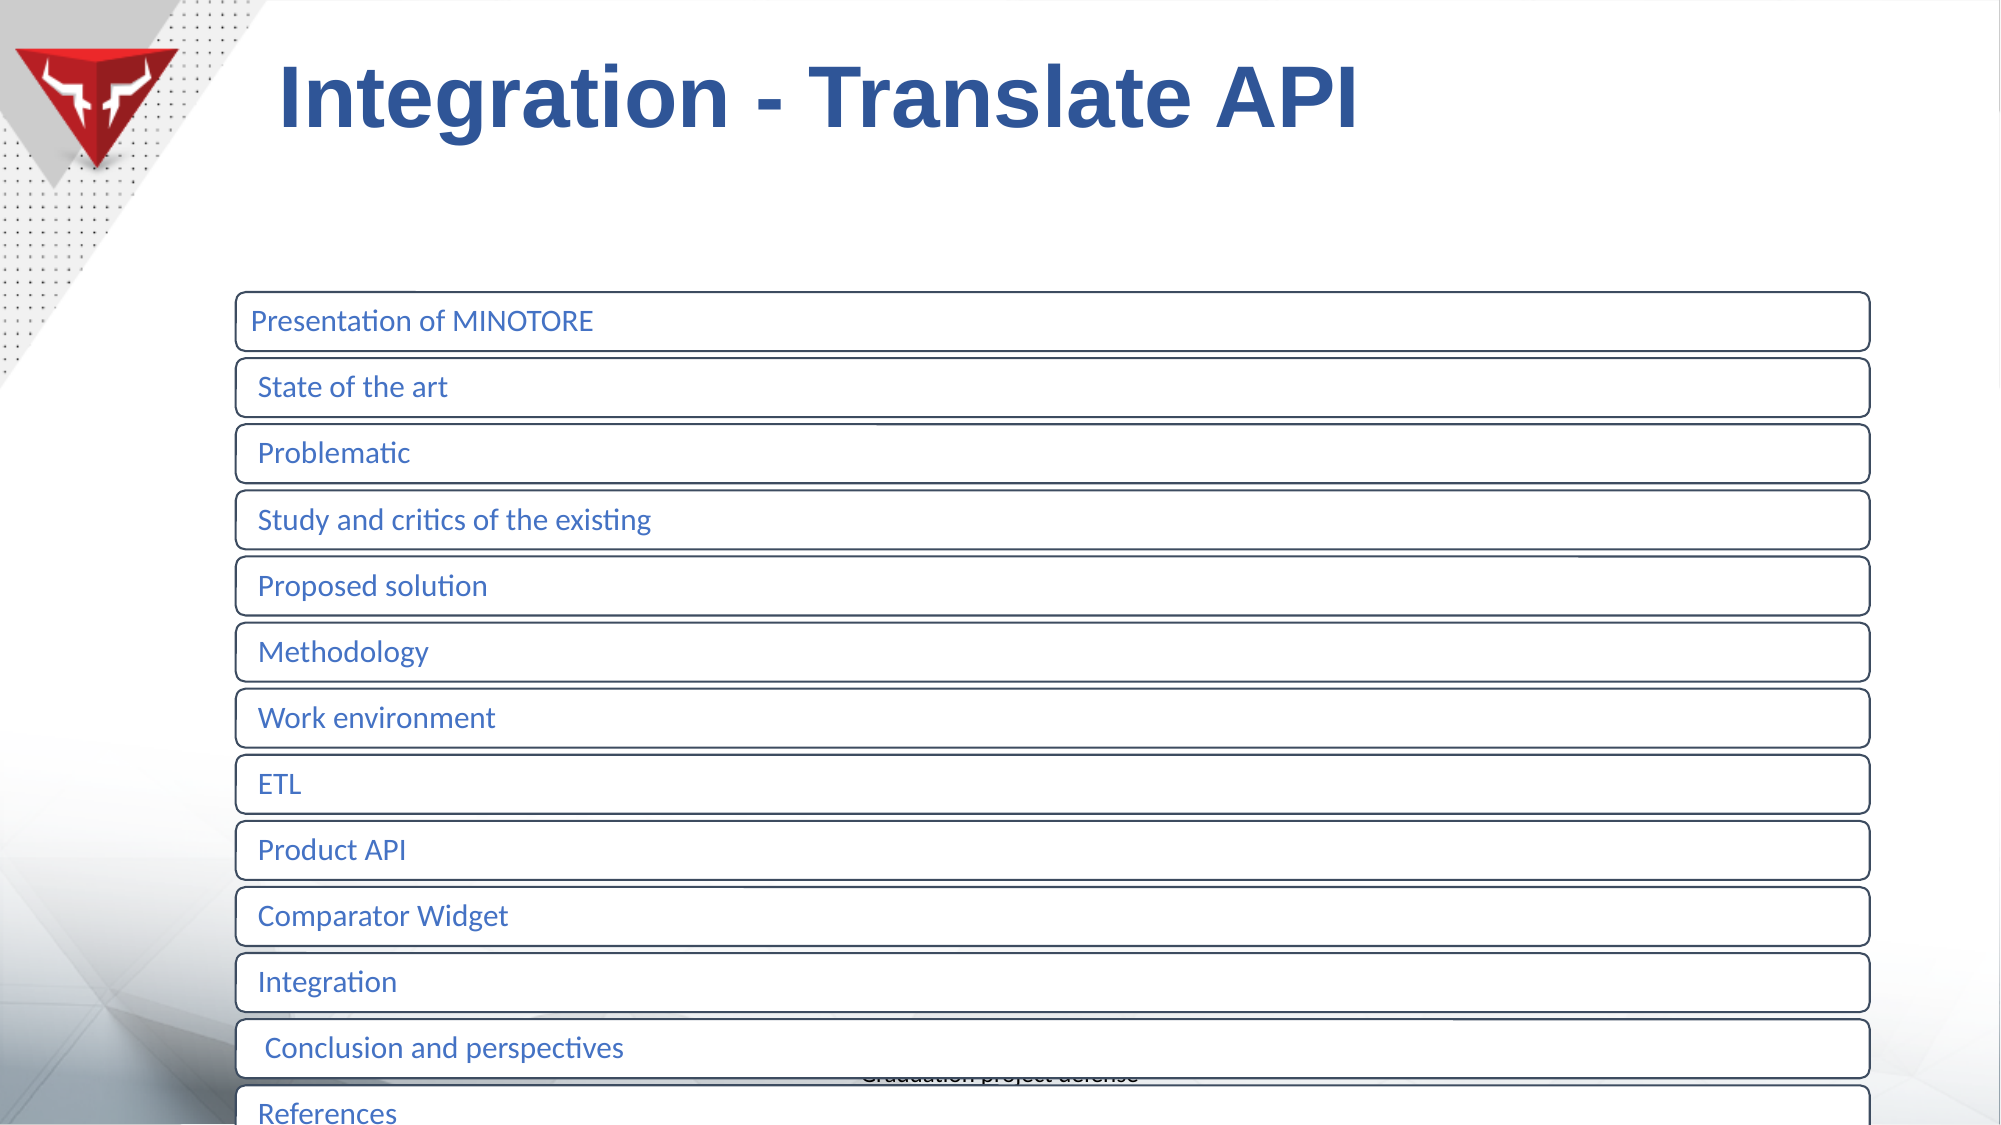

Integration - Translate API
Presentation of MINOTORE
 State of the art
 Problematic
 Study and critics of the existing
 Proposed solution
 Methodology
 Work environment
 ETL
 Product API
 Comparator Widget
 Integration
  Conclusion and perspectives
 References
Graduation project defense
36